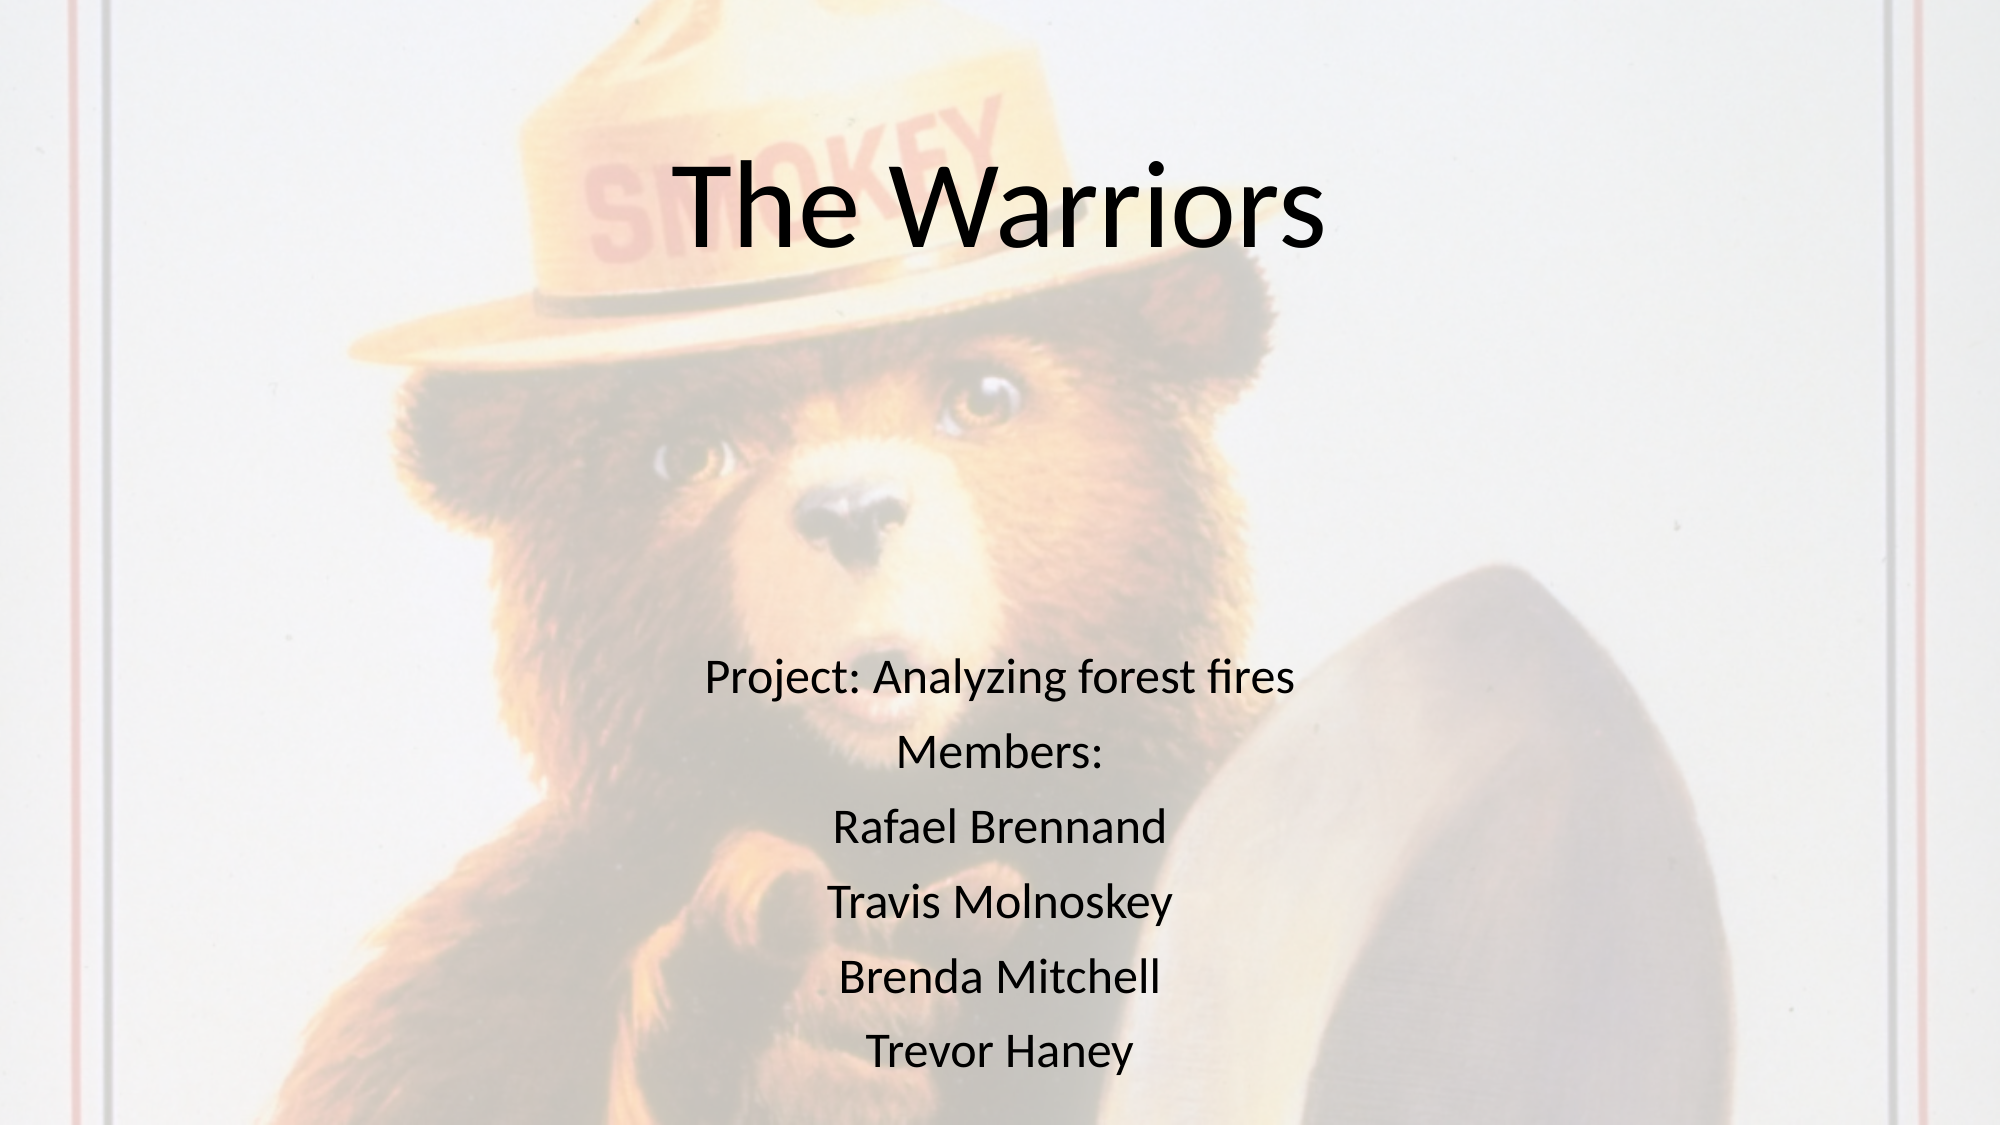

# The Warriors
Project: Analyzing forest fires
Members:
Rafael Brennand
Travis Molnoskey
Brenda Mitchell
Trevor Haney